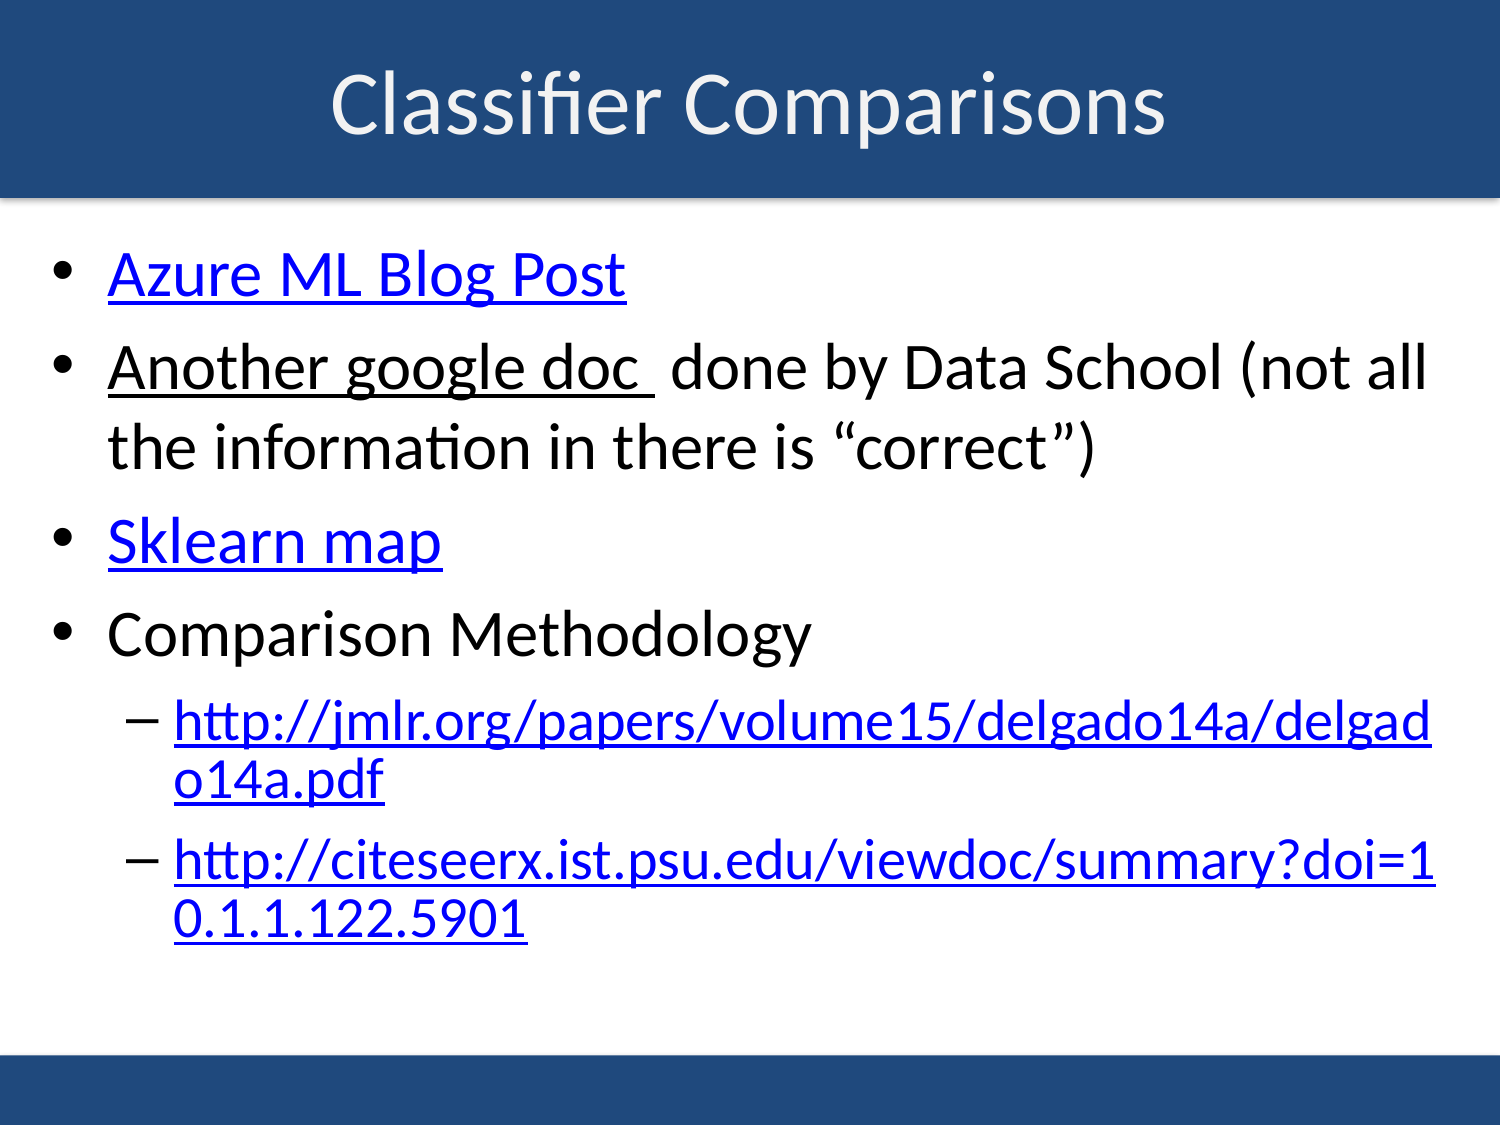

# Classifier Comparisons
Azure ML Blog Post
Another google doc  done by Data School (not all the information in there is “correct”)
Sklearn map
Comparison Methodology
http://jmlr.org/papers/volume15/delgado14a/delgado14a.pdf
http://citeseerx.ist.psu.edu/viewdoc/summary?doi=10.1.1.122.5901